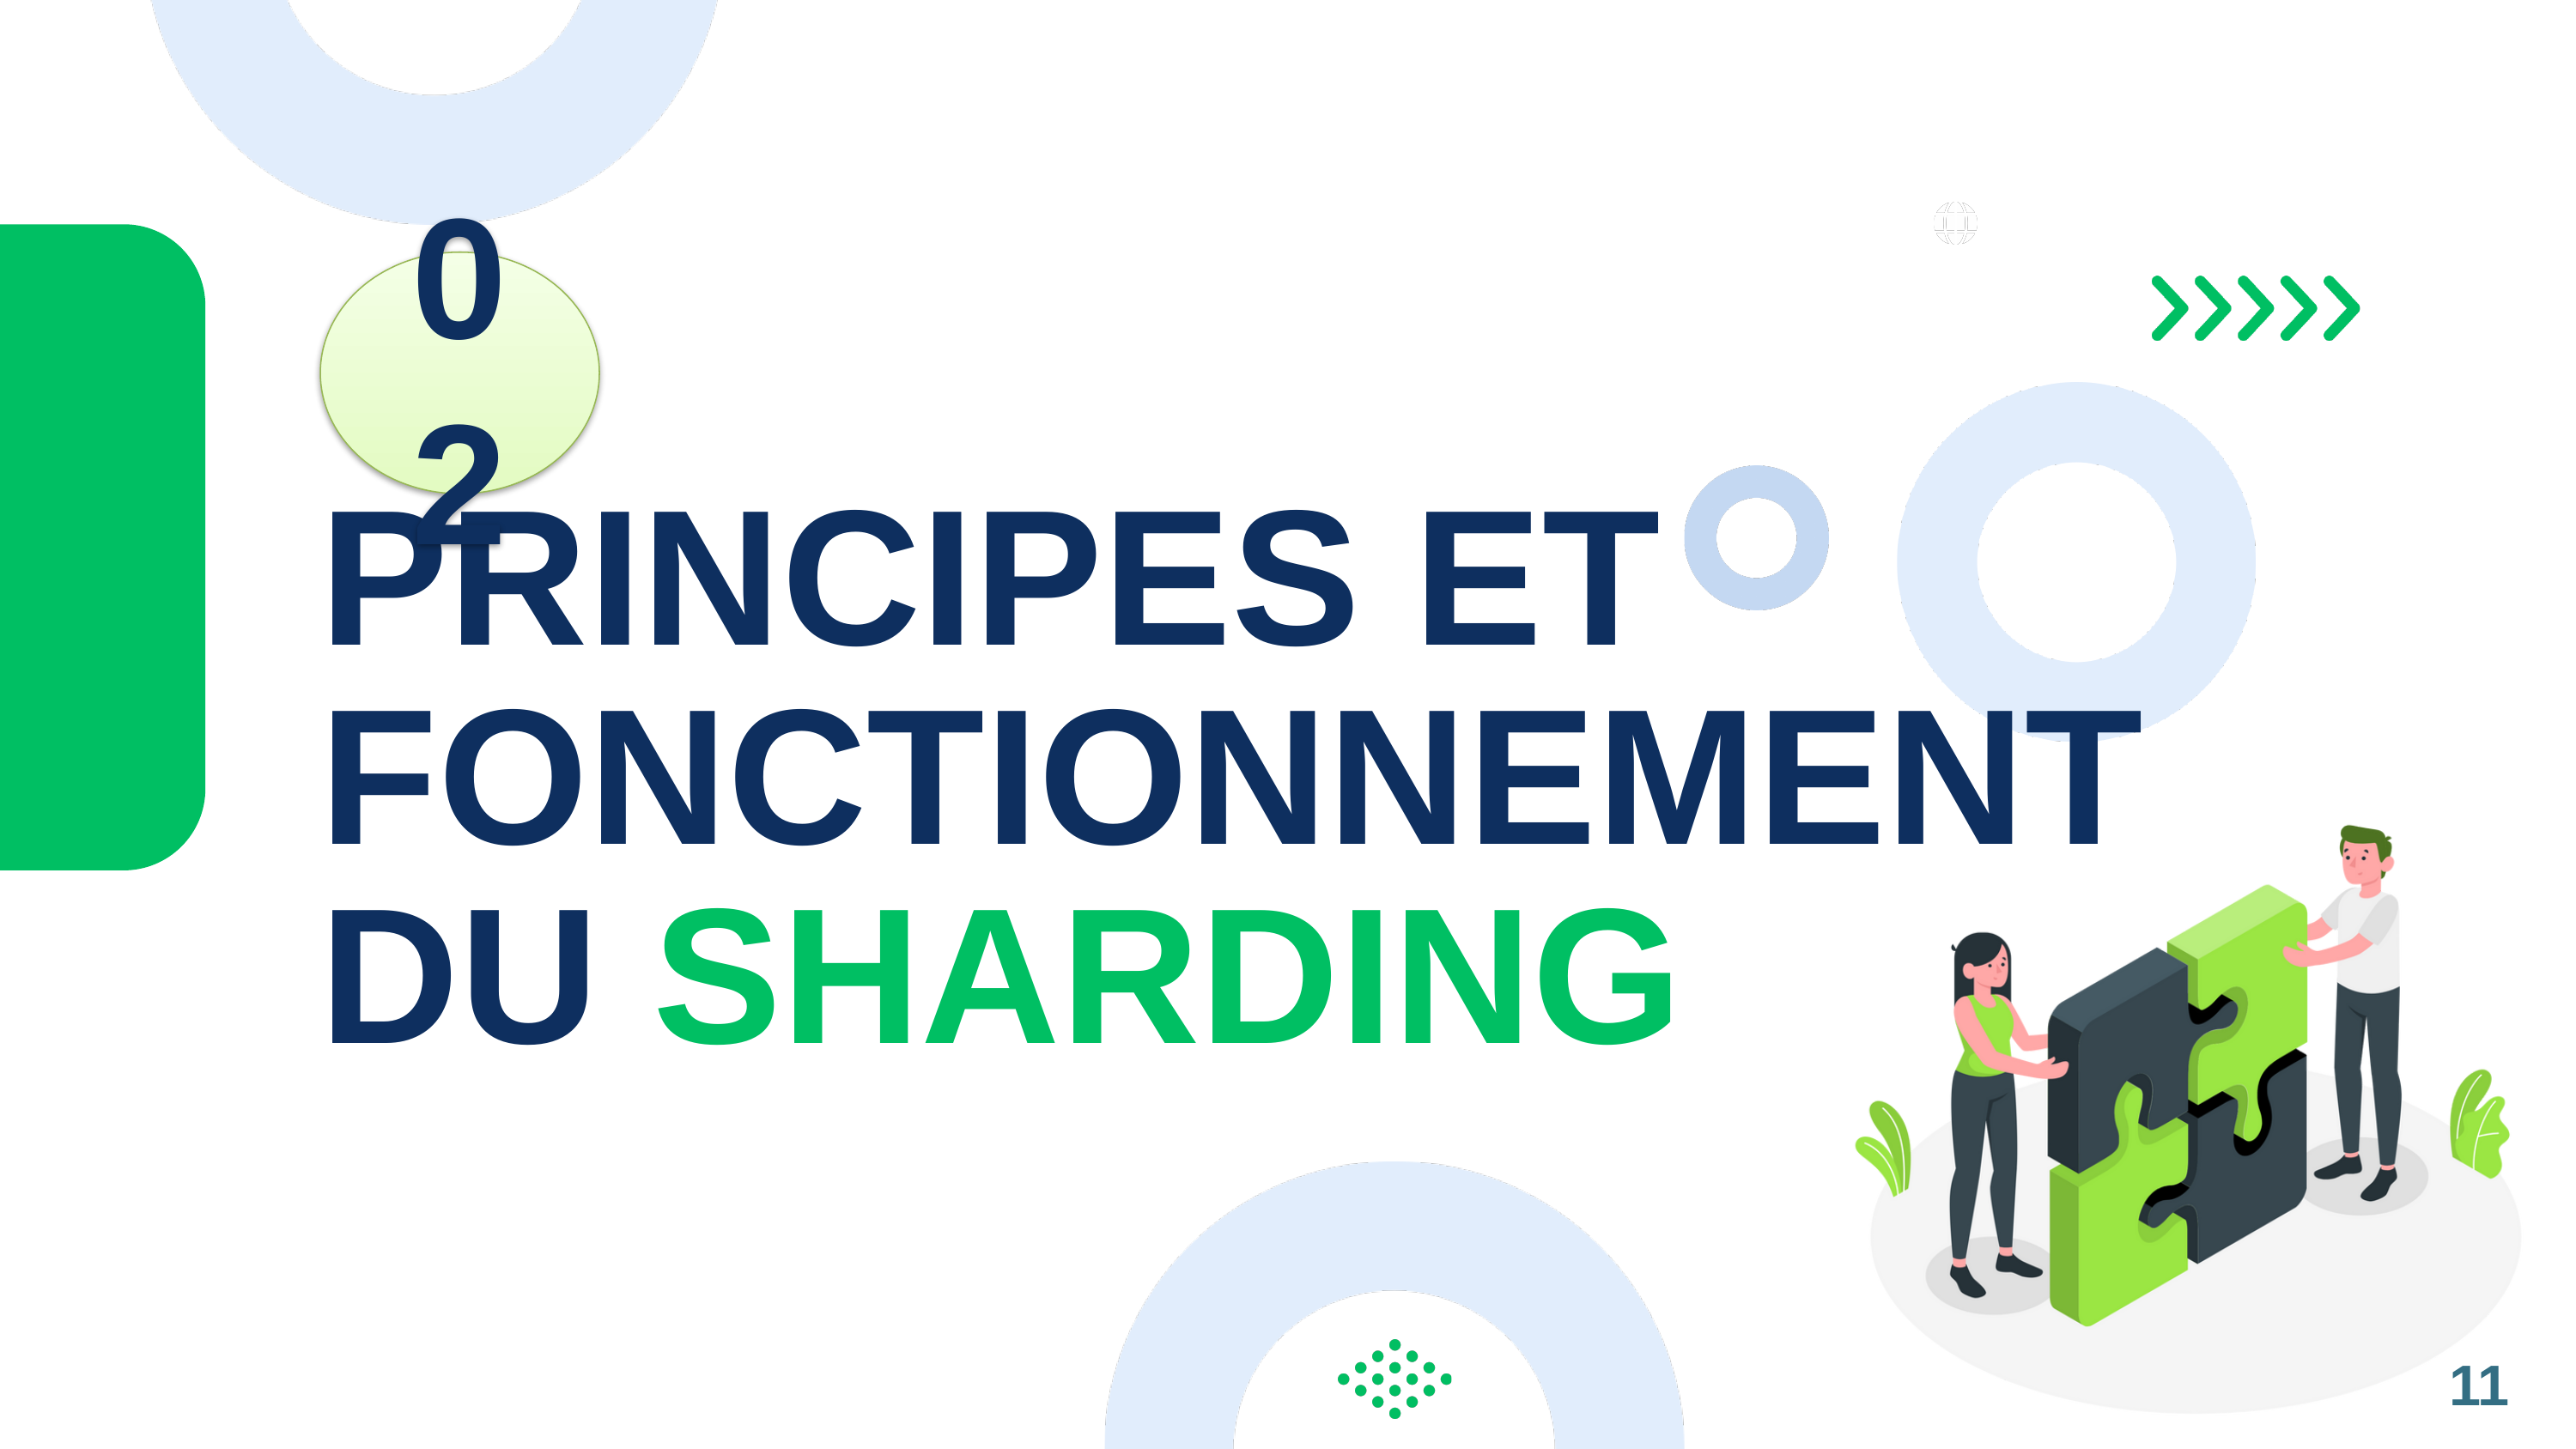

02

PRINCIPES ET FONCTIONNEMENT DU SHARDING

11